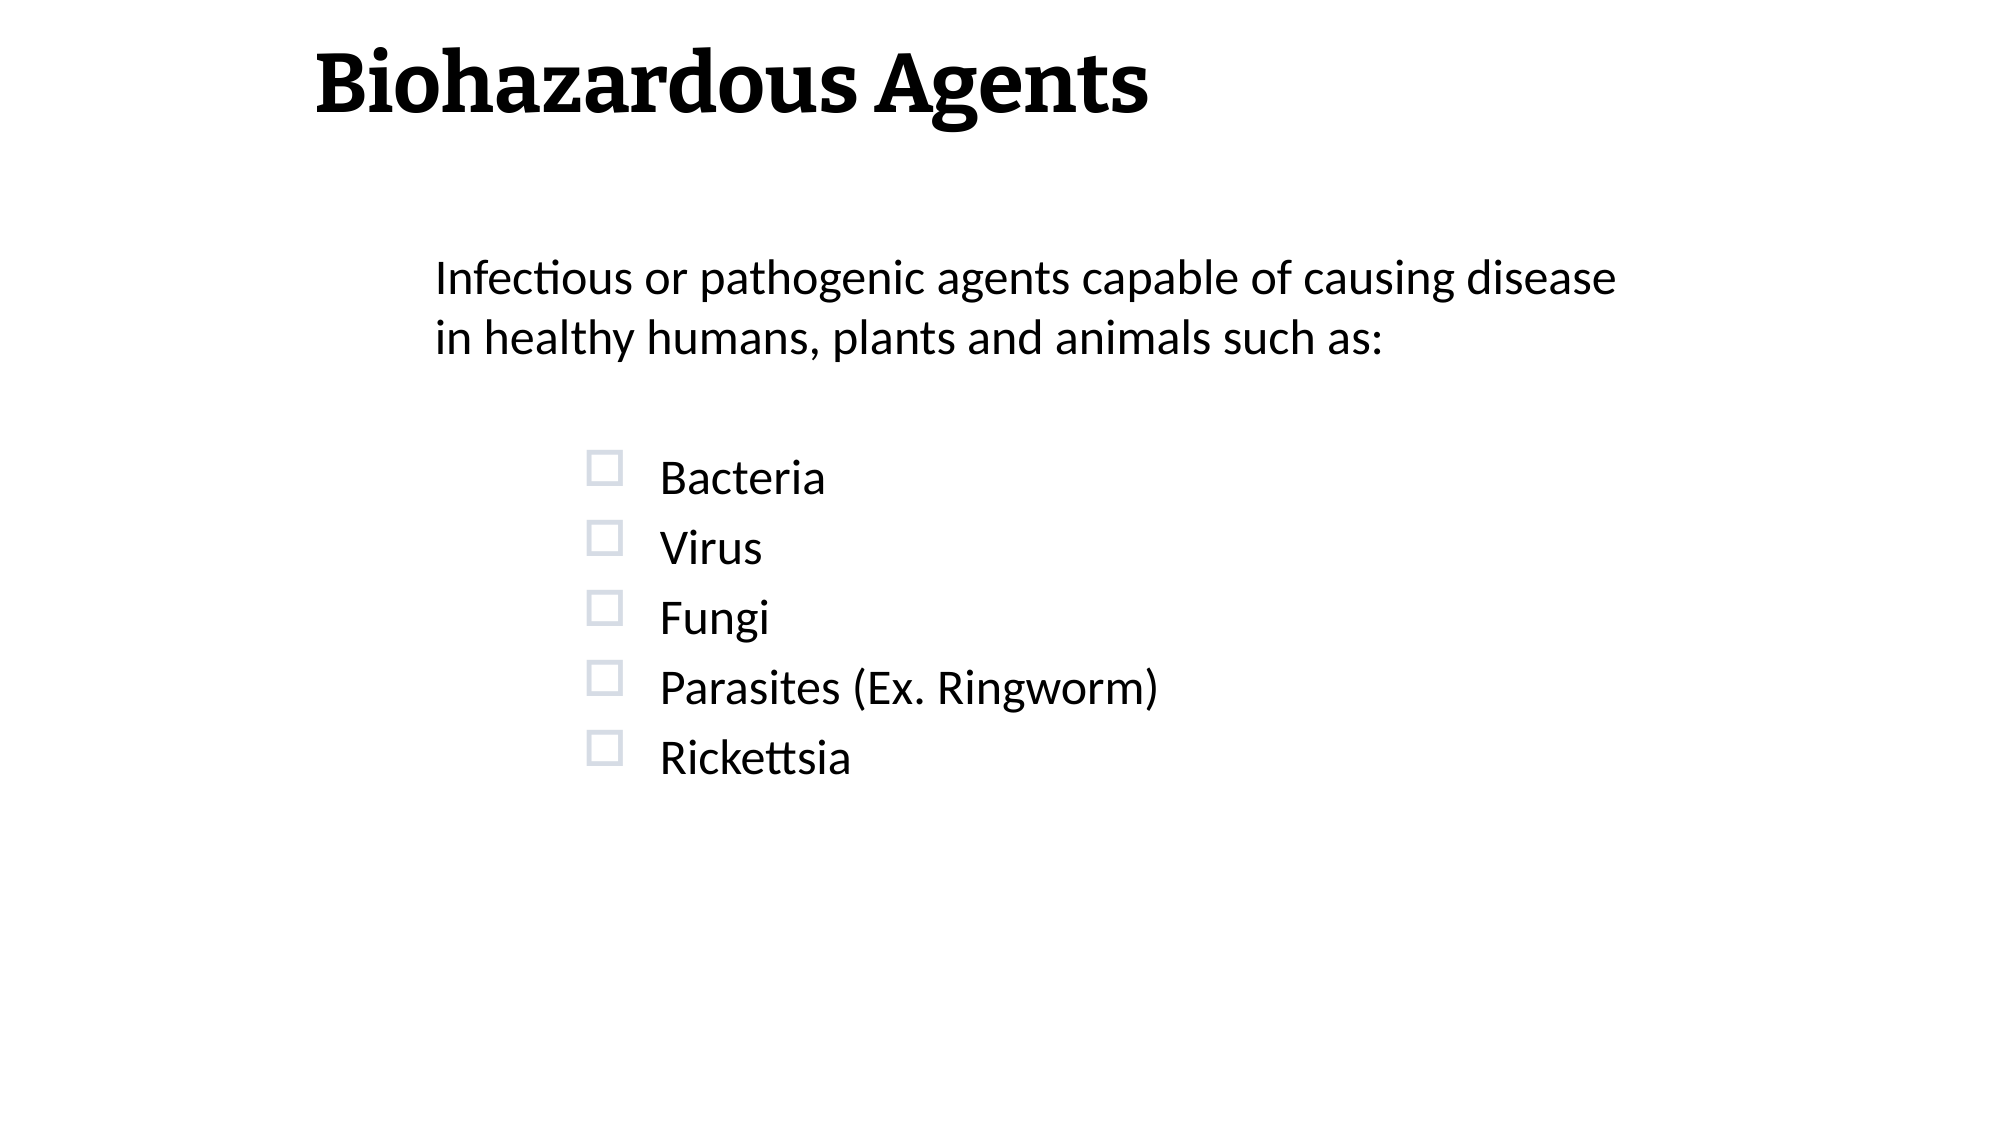

Biohazardous Agents
	Infectious or pathogenic agents capable of causing disease in healthy humans, plants and animals such as:

Bacteria
Virus
Fungi
Parasites (Ex. Ringworm)
Rickettsia